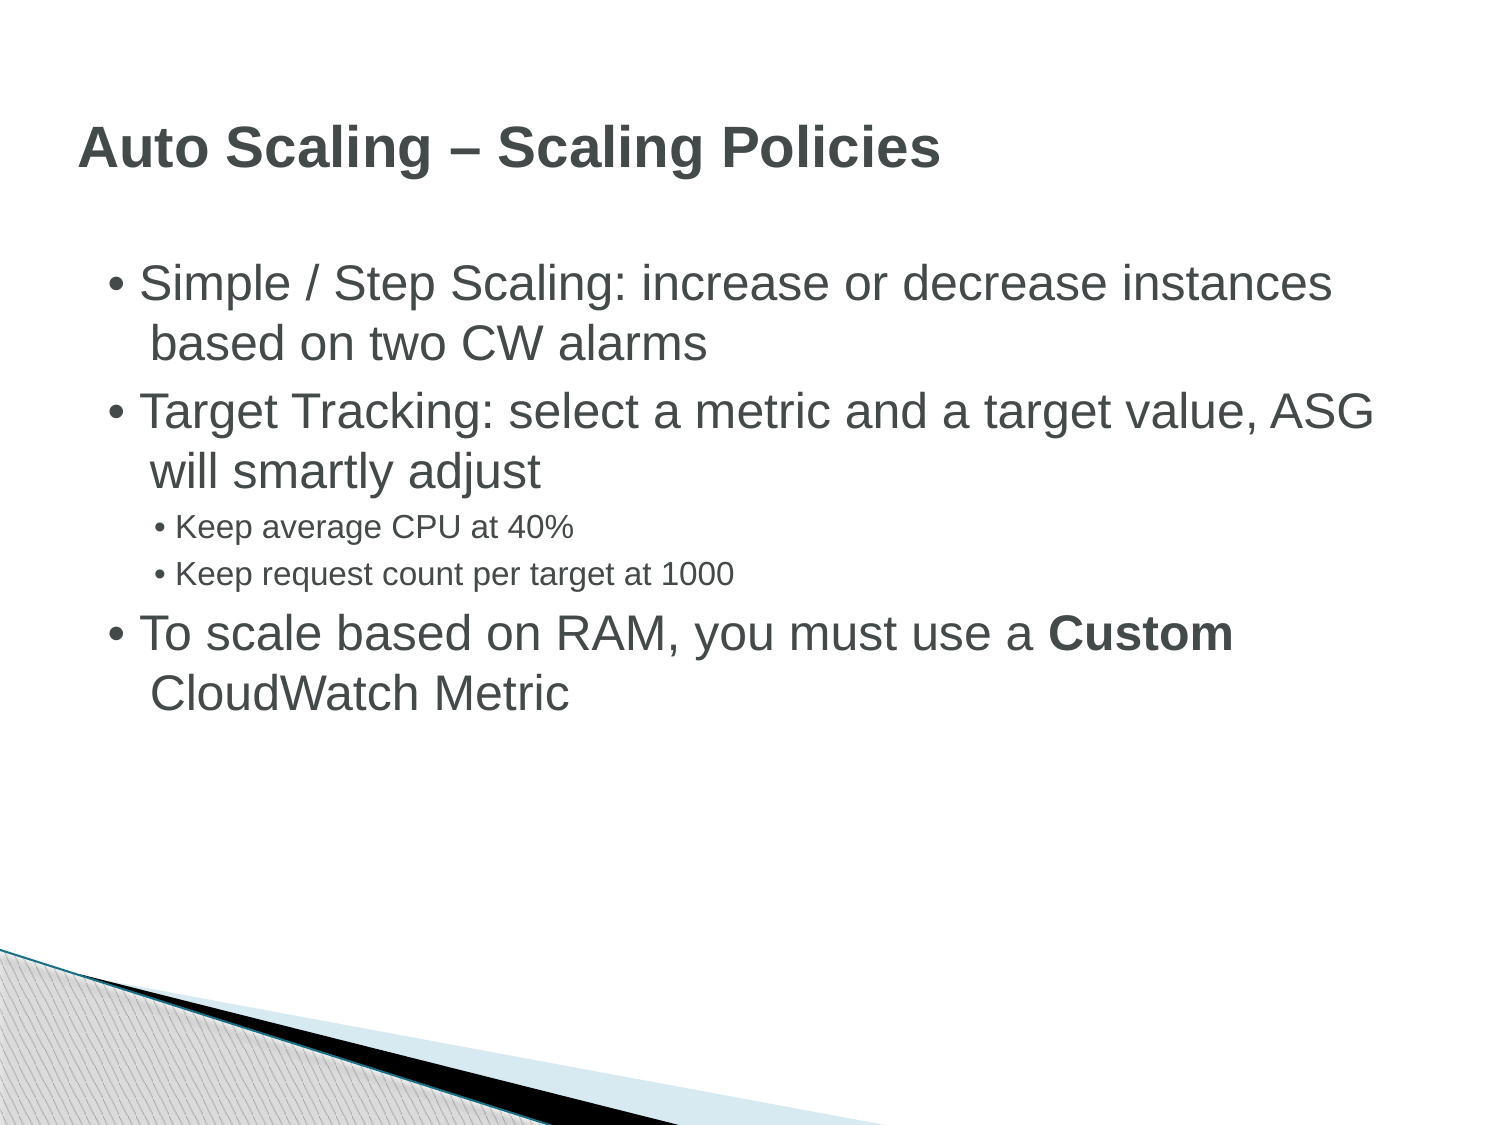

# Auto Scaling – Scaling Policies
• Simple / Step Scaling: increase or decrease instances based on two CW alarms
• Target Tracking: select a metric and a target value, ASG will smartly adjust
• Keep average CPU at 40%
• Keep request count per target at 1000
• To scale based on RAM, you must use a Custom CloudWatch Metric